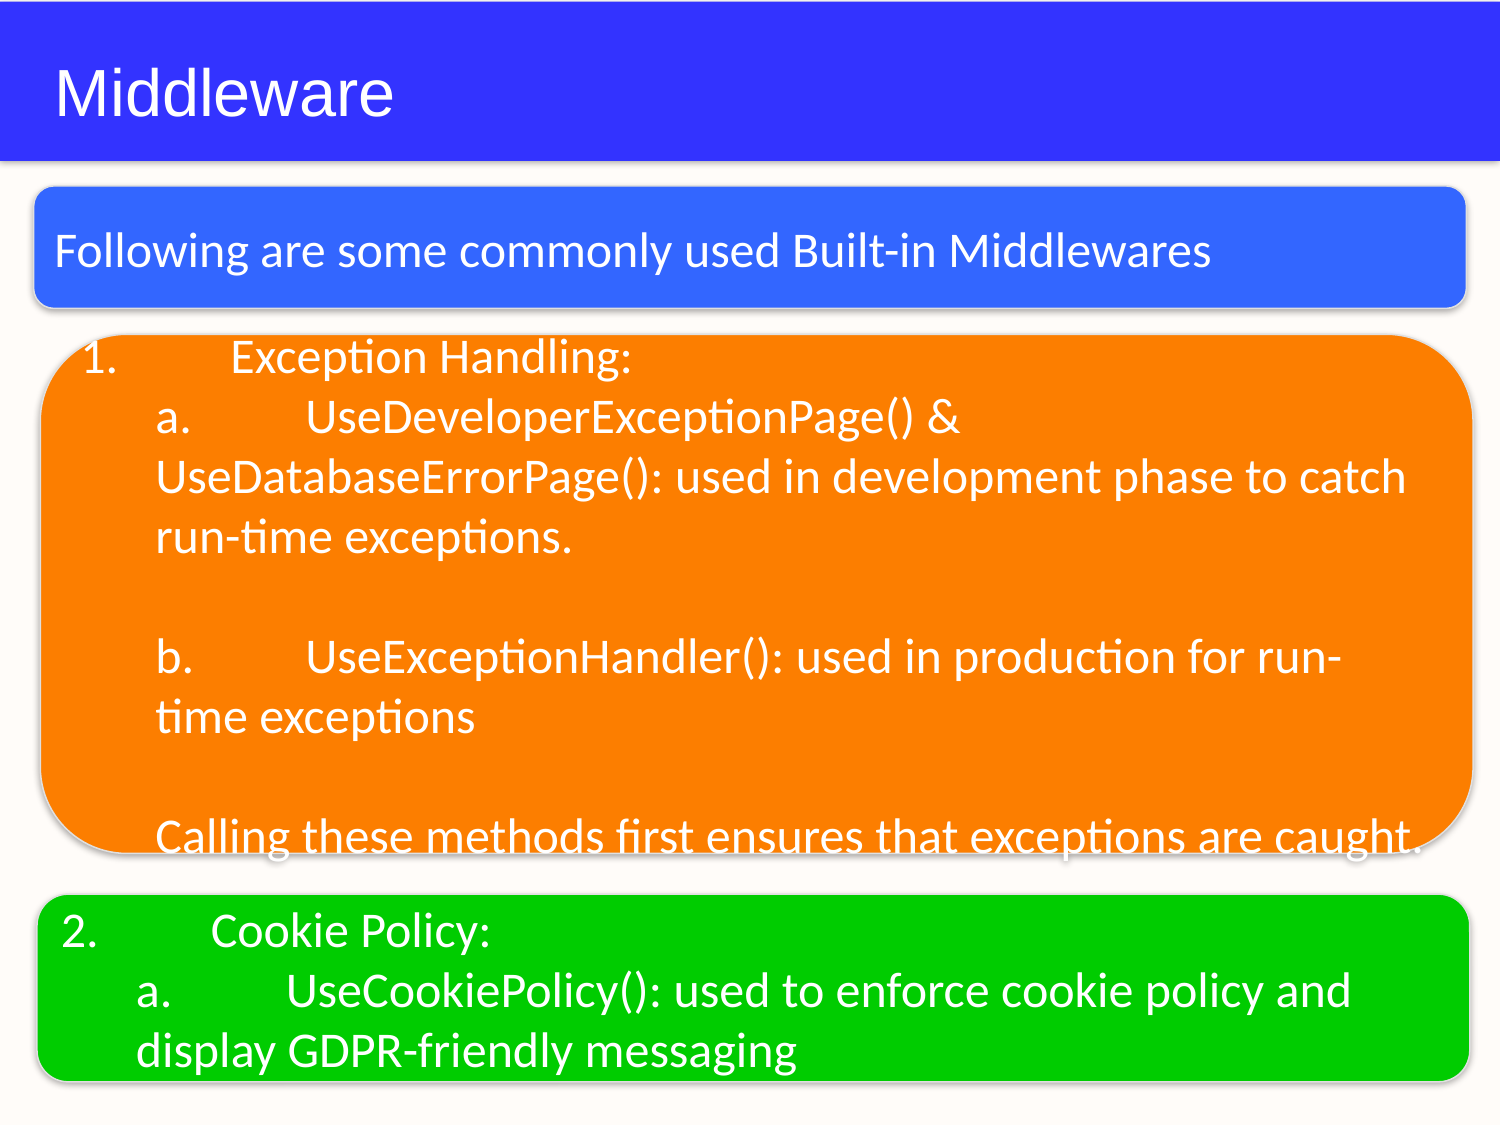

# Middleware
Following are some commonly used Built-in Middlewares
1.	Exception Handling:
a.	UseDeveloperExceptionPage() & UseDatabaseErrorPage(): used in development phase to catch run-time exceptions.

b.	UseExceptionHandler(): used in production for run-time exceptions

Calling these methods first ensures that exceptions are caught.
2.	Cookie Policy:
a.	UseCookiePolicy(): used to enforce cookie policy and display GDPR-friendly messaging